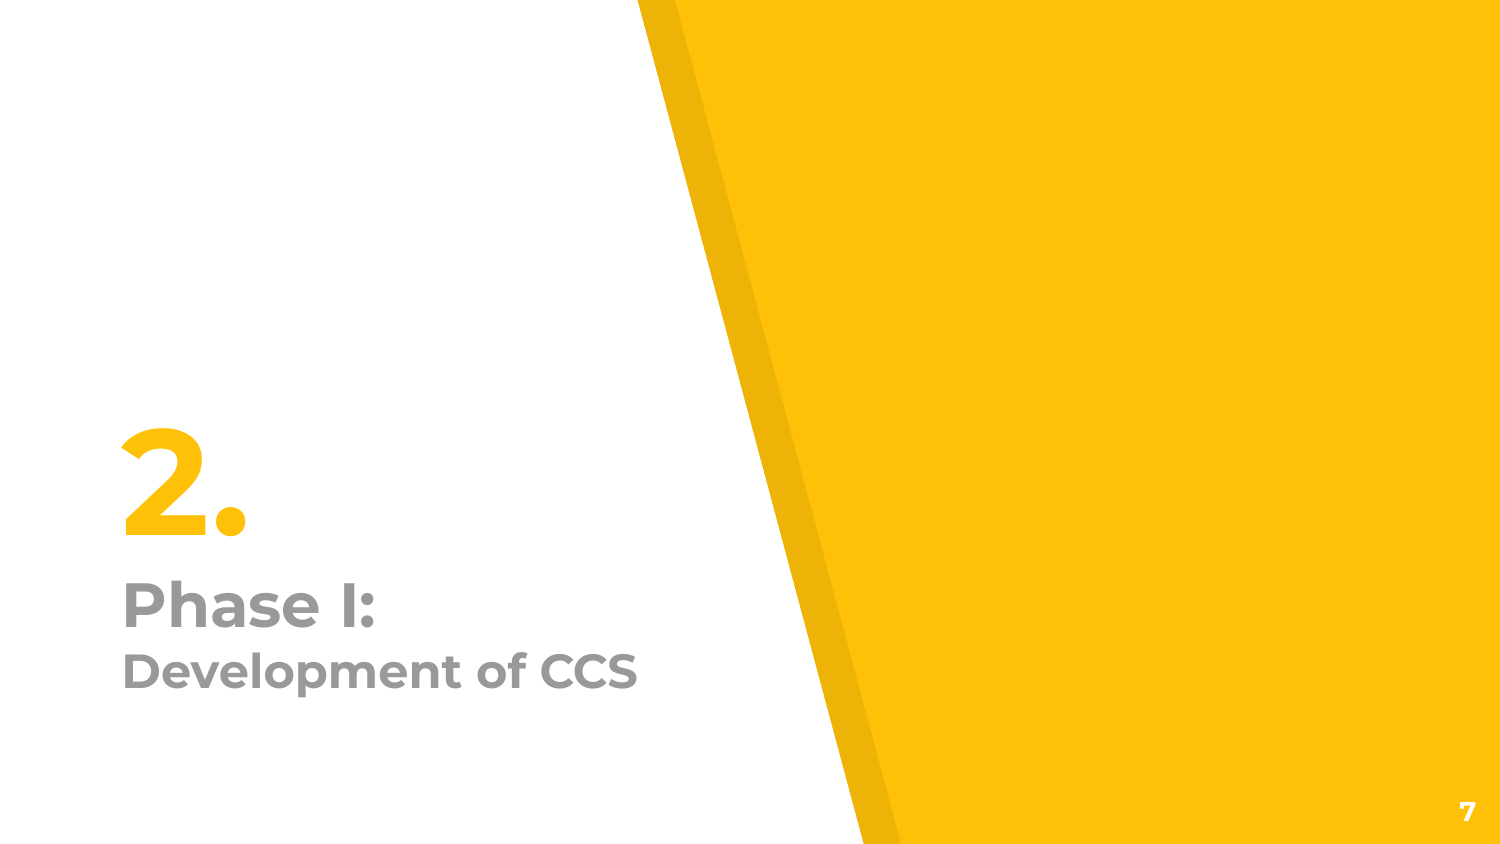

# 2.
Phase I:
Development of CCS
7